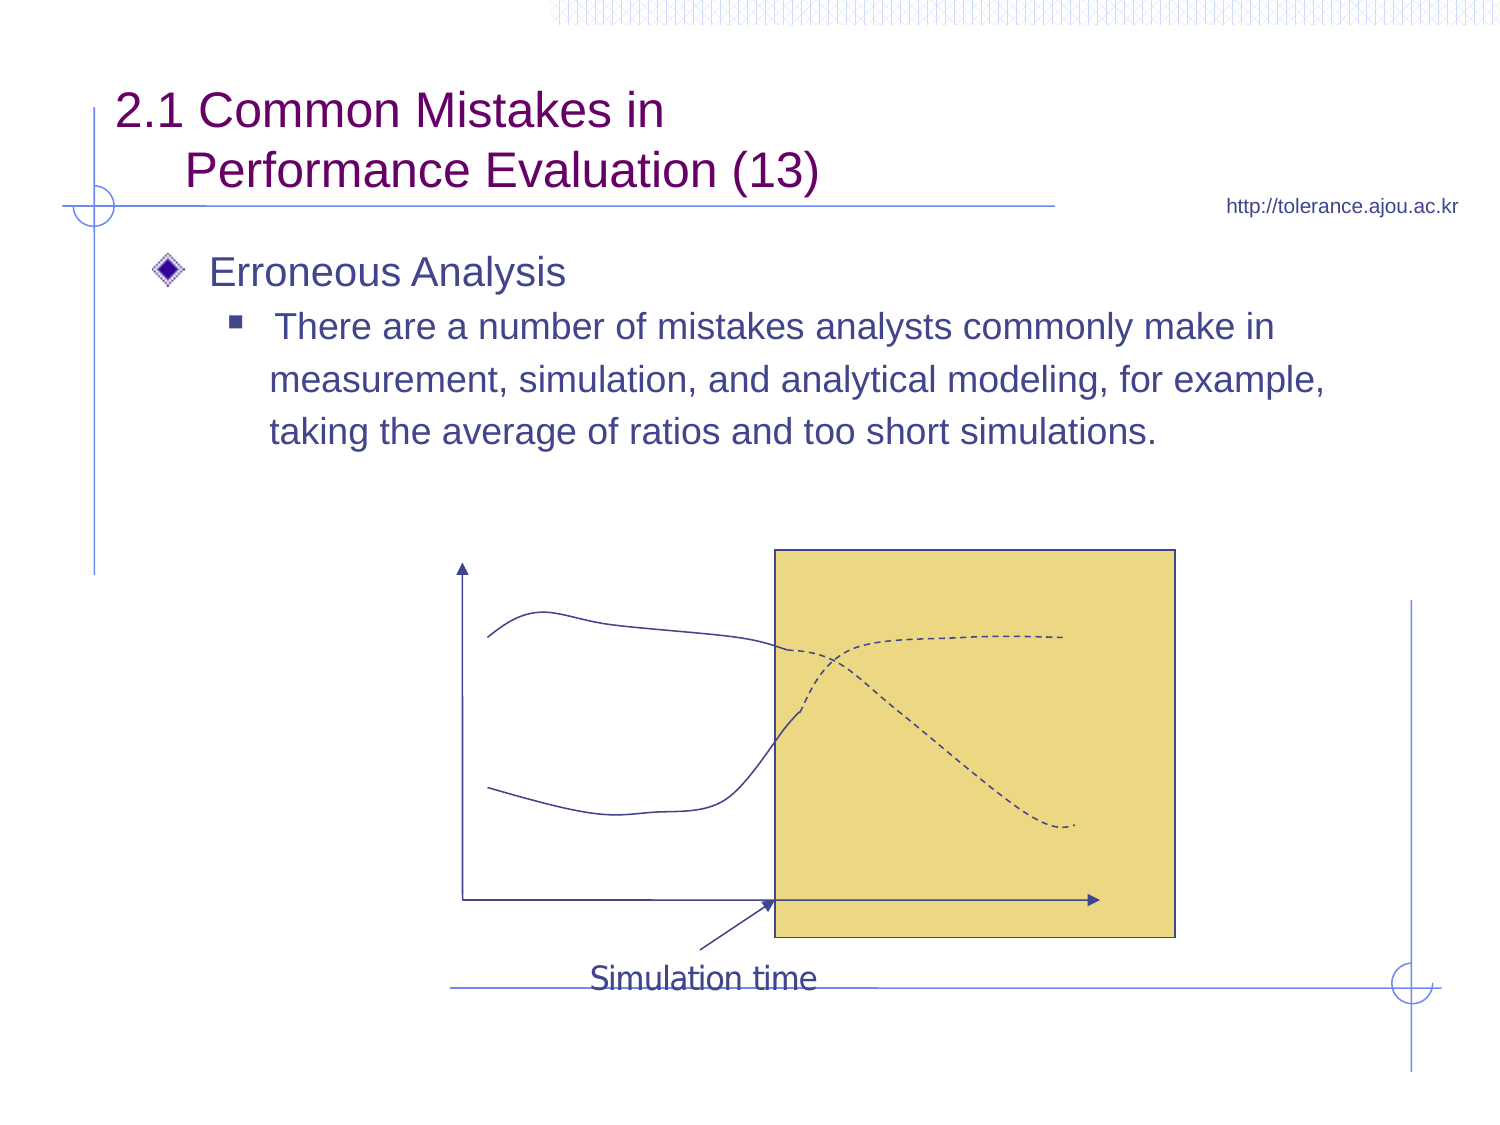

# 2.1 Common Mistakes in Performance Evaluation (13)
Erroneous Analysis
There are a number of mistakes analysts commonly make in
    measurement, simulation, and analytical modeling, for example,
    taking the average of ratios and too short simulations.

Simulation time